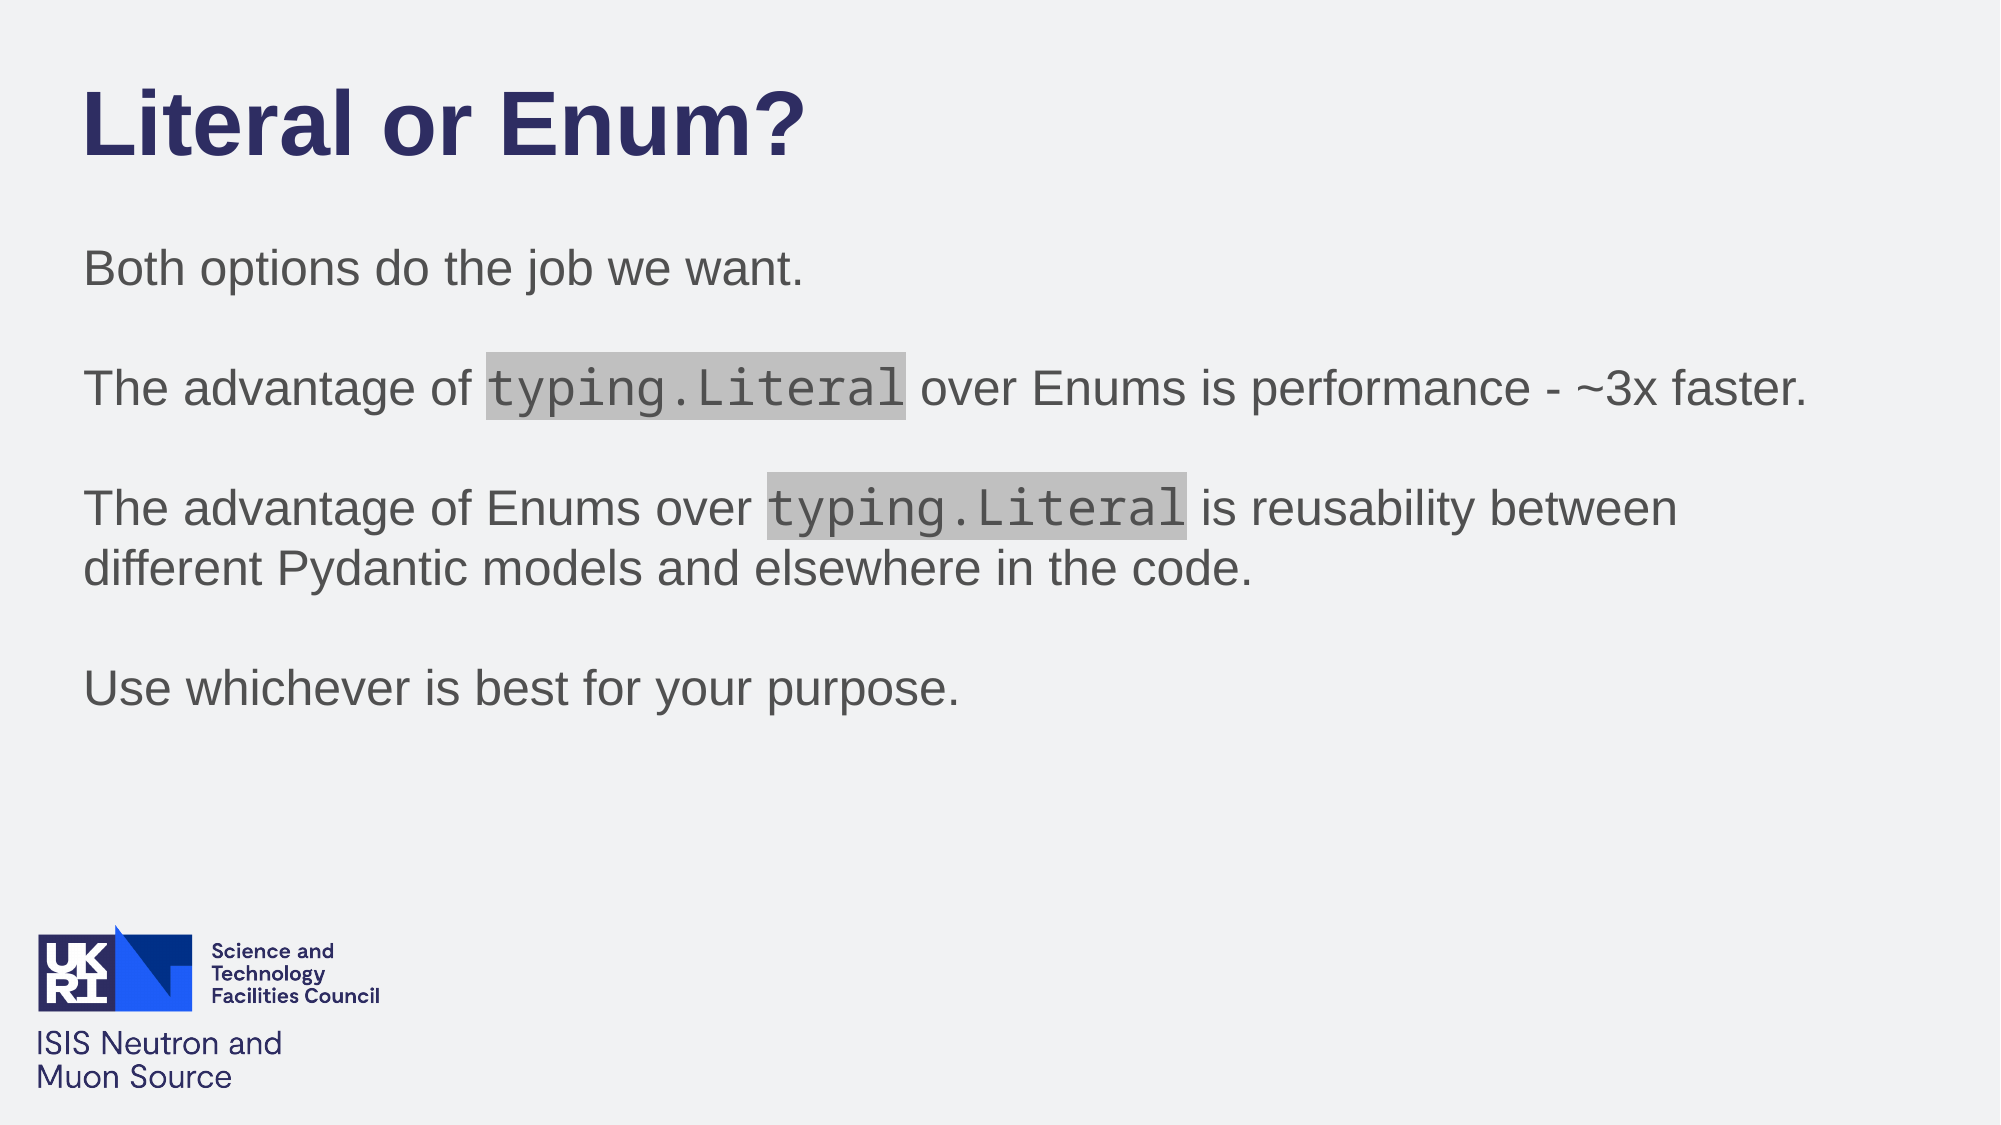

Literal or Enum?
Both options do the job we want.

The advantage of typing.Literal over Enums is performance - ~3x faster.

The advantage of Enums over typing.Literal is reusability between different Pydantic models and elsewhere in the code.

Use whichever is best for your purpose.